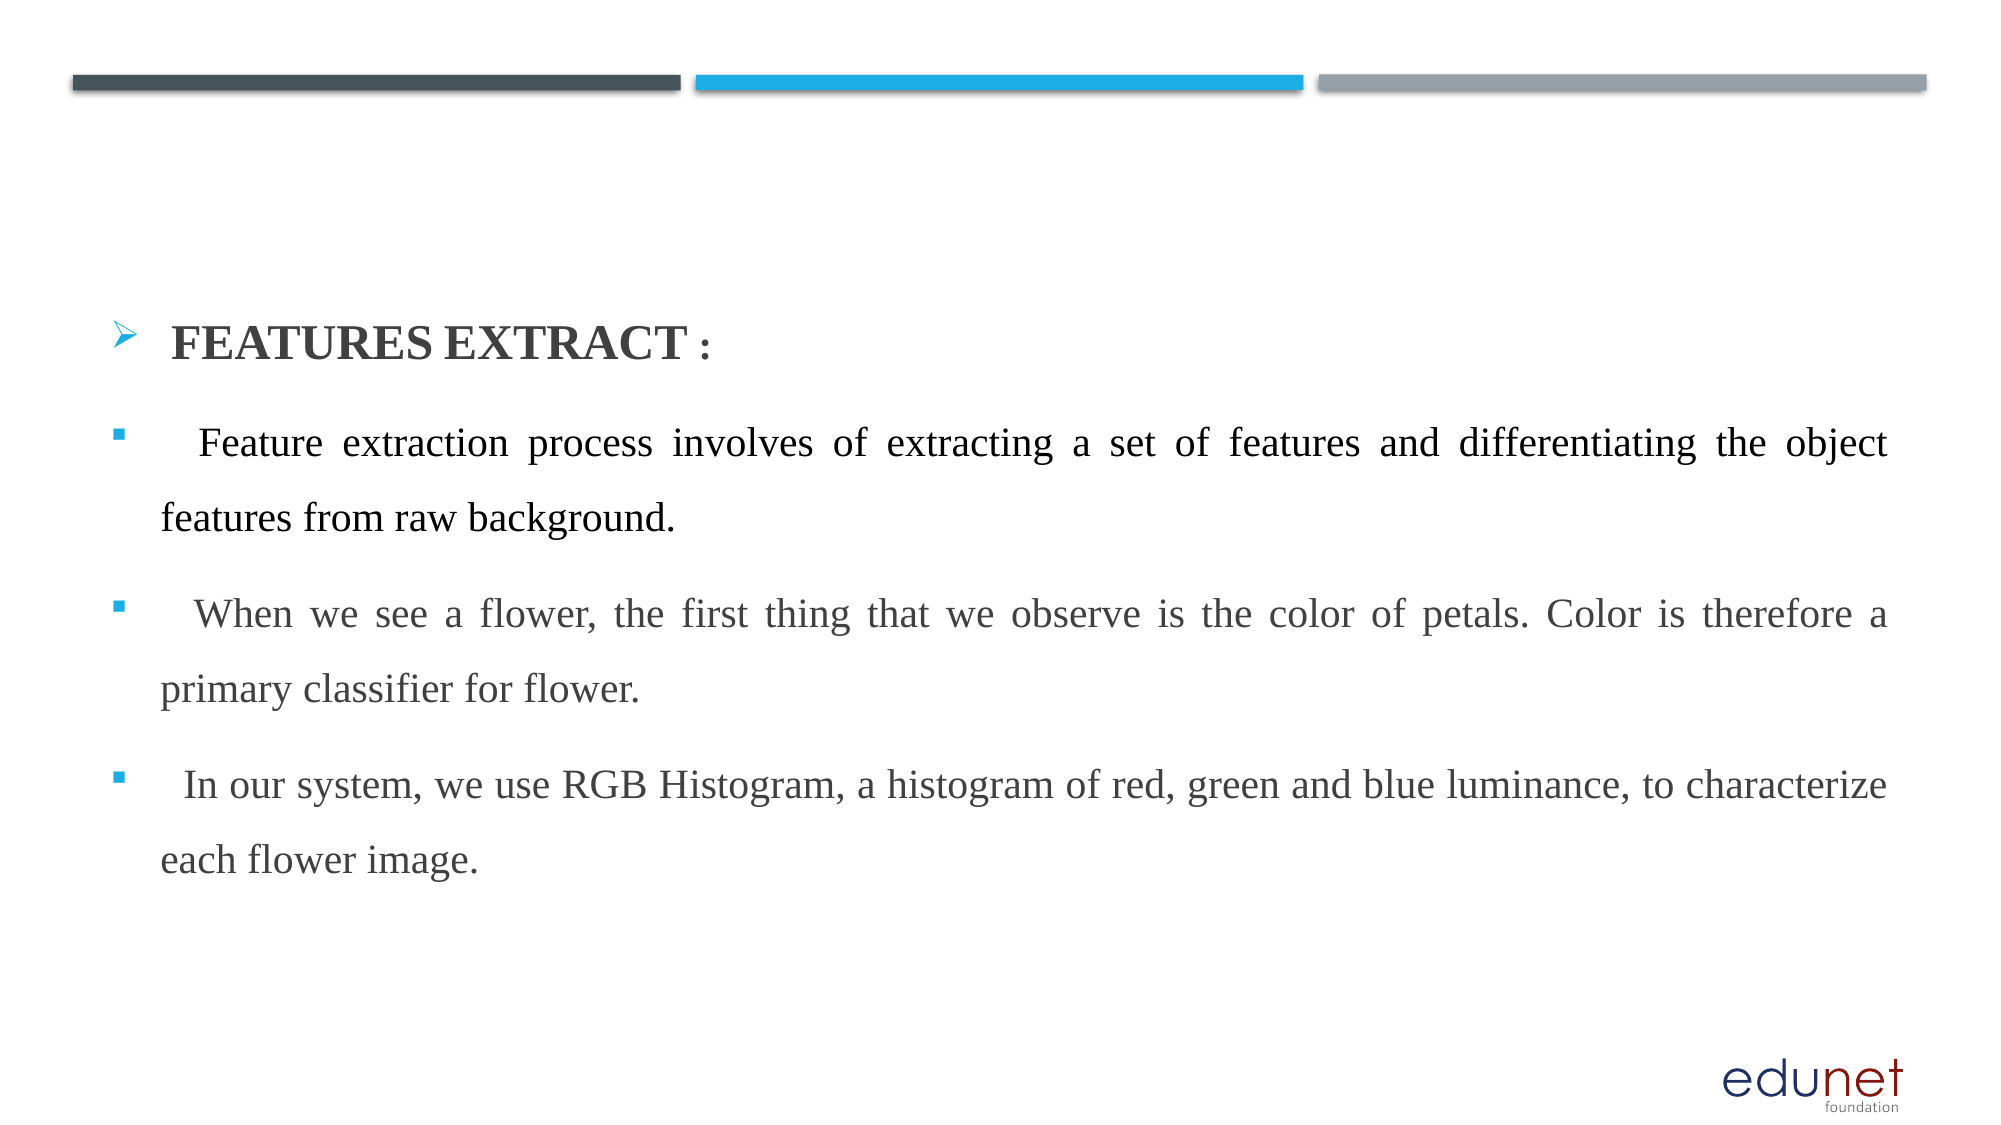

FEATURES EXTRACT :
  Feature extraction process involves of extracting a set of features and differentiating the object features from raw background.
  When we see a flower, the first thing that we observe is the color of petals. Color is therefore a primary classifier for flower.
  In our system, we use RGB Histogram, a histogram of red, green and blue luminance, to characterize each flower image.